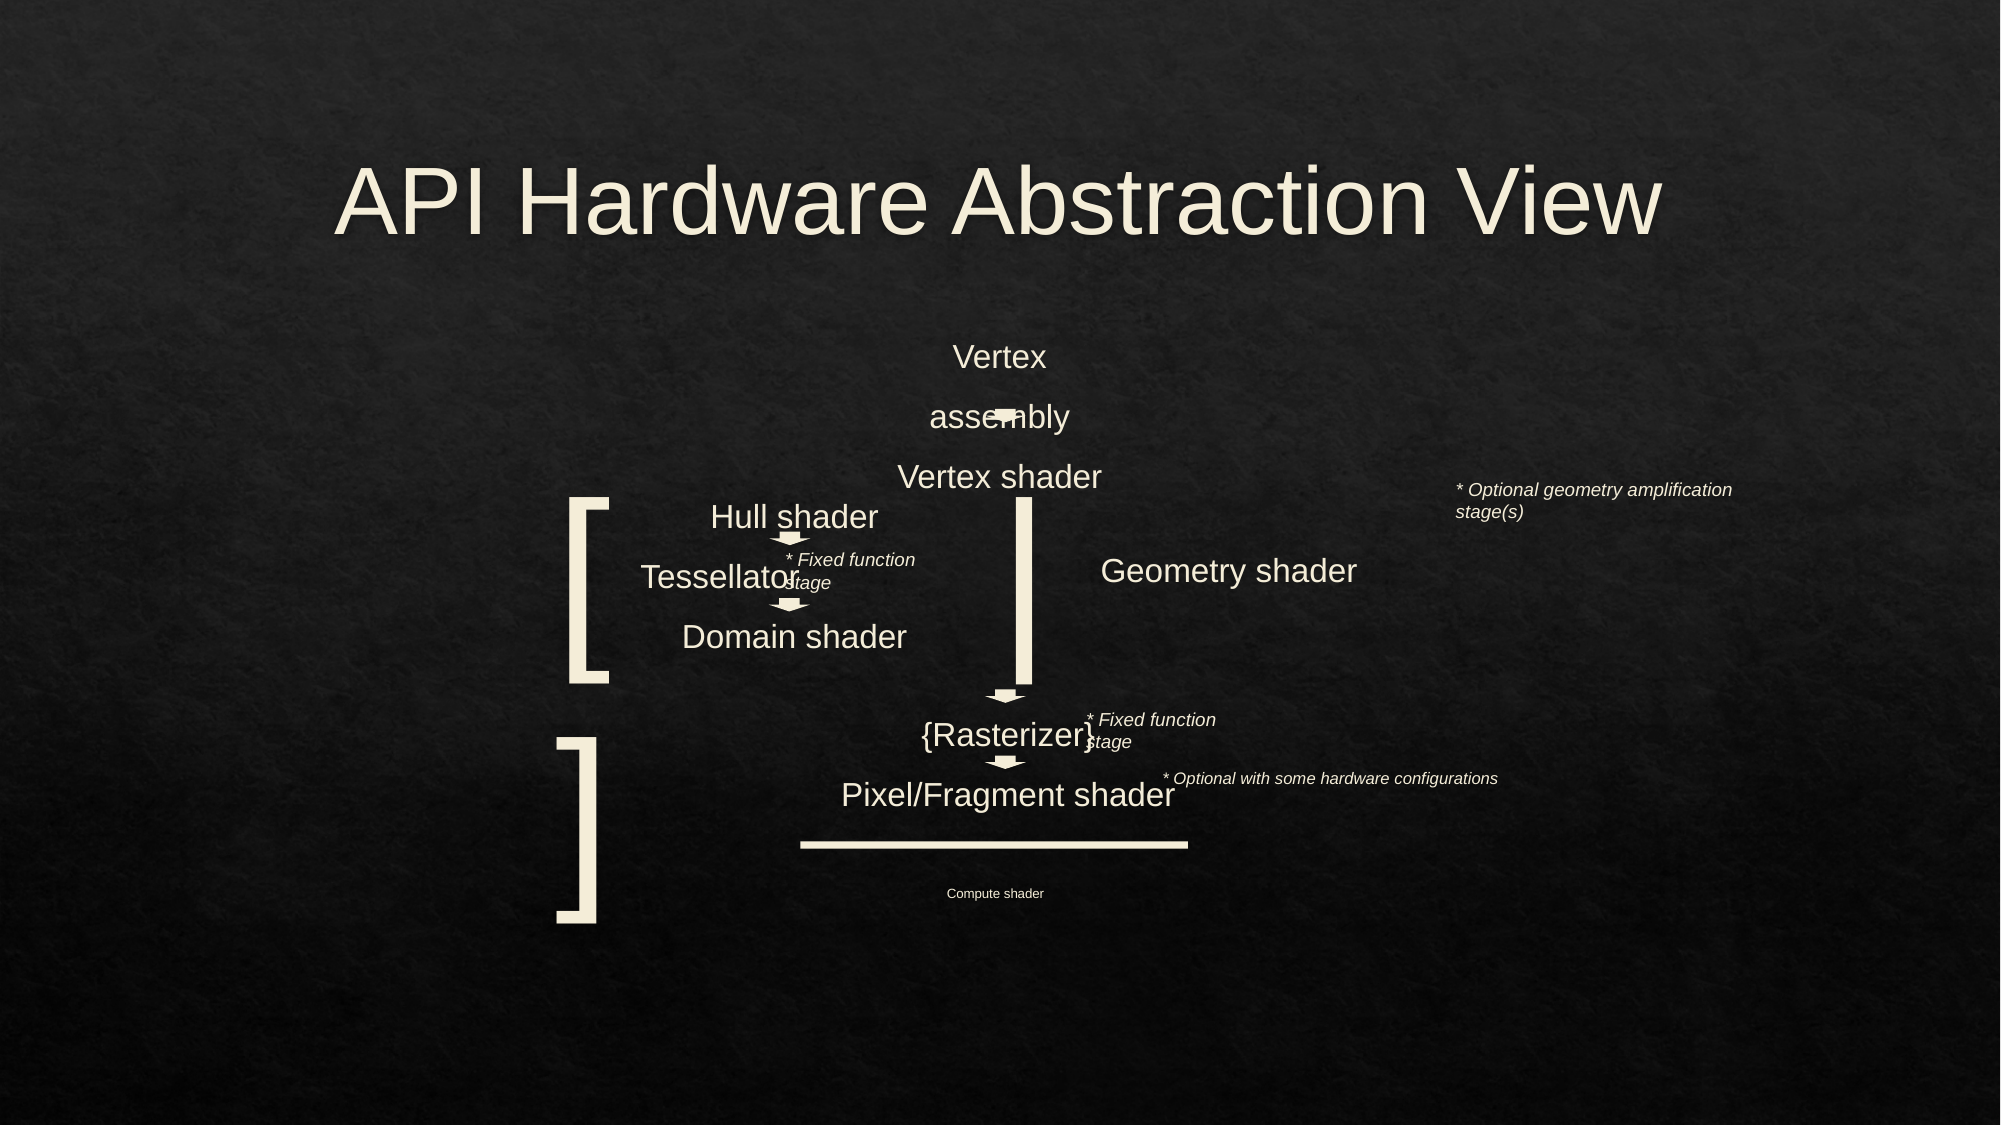

# API Hardware Abstraction View

Vertex assembly
Vertex shader

[       |       ]
Hull shader
Tessellator
Domain shader

* Optional geometry amplification stage(s)

Geometry shader

* Fixed function stage

{Rasterizer}
Pixel/Fragment shader

* Fixed function stage

* Optional with some hardware configurations

Compute shader